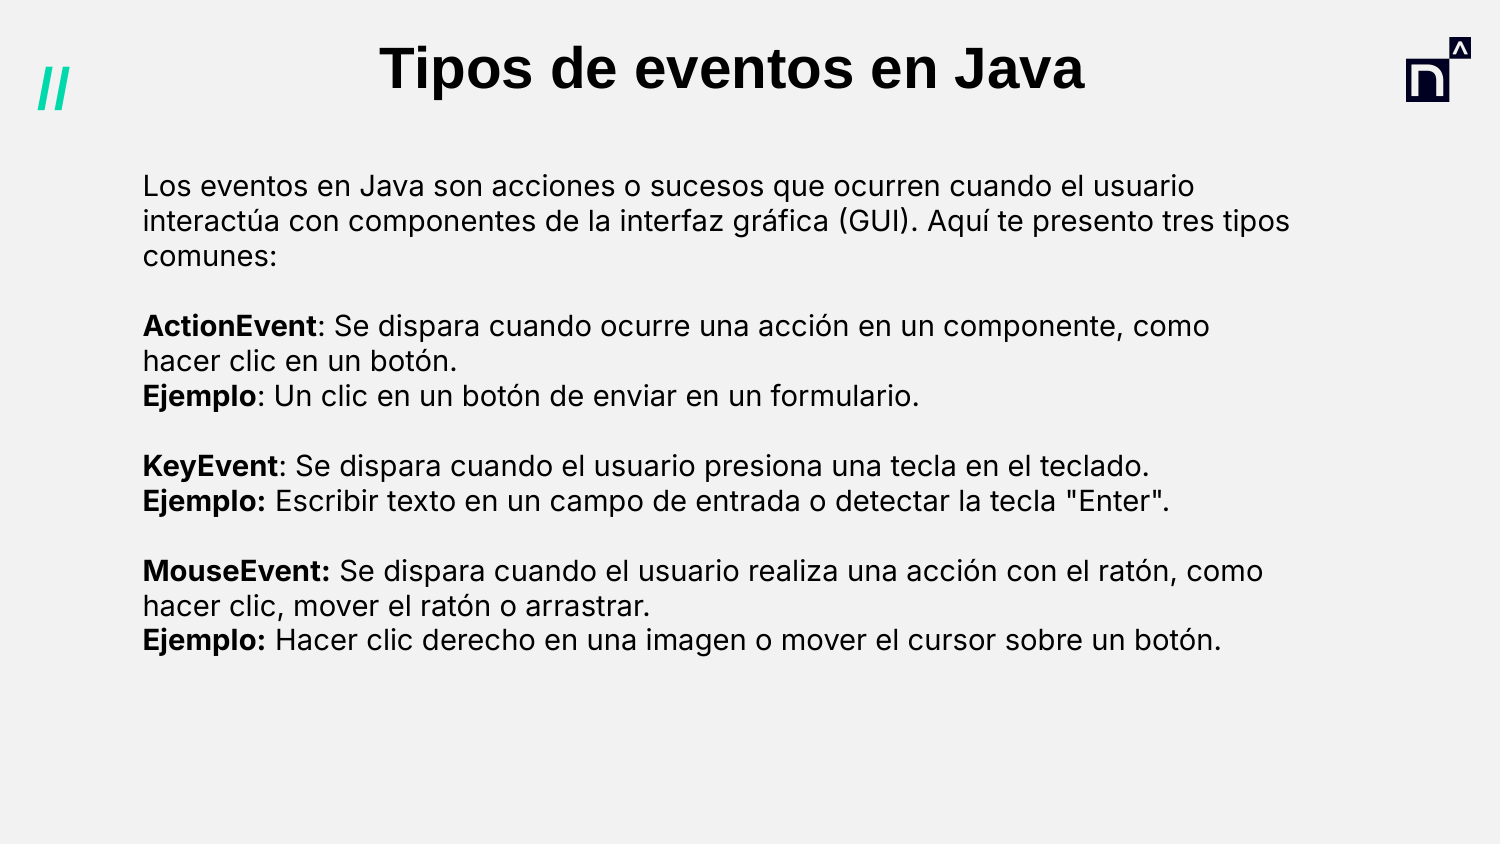

# Tipos de eventos en Java

Los eventos en Java son acciones o sucesos que ocurren cuando el usuario interactúa con componentes de la interfaz gráfica (GUI). Aquí te presento tres tipos comunes:

ActionEvent: Se dispara cuando ocurre una acción en un componente, como hacer clic en un botón.
Ejemplo: Un clic en un botón de enviar en un formulario.

KeyEvent: Se dispara cuando el usuario presiona una tecla en el teclado.
Ejemplo: Escribir texto en un campo de entrada o detectar la tecla "Enter".

MouseEvent: Se dispara cuando el usuario realiza una acción con el ratón, como hacer clic, mover el ratón o arrastrar.
Ejemplo: Hacer clic derecho en una imagen o mover el cursor sobre un botón.